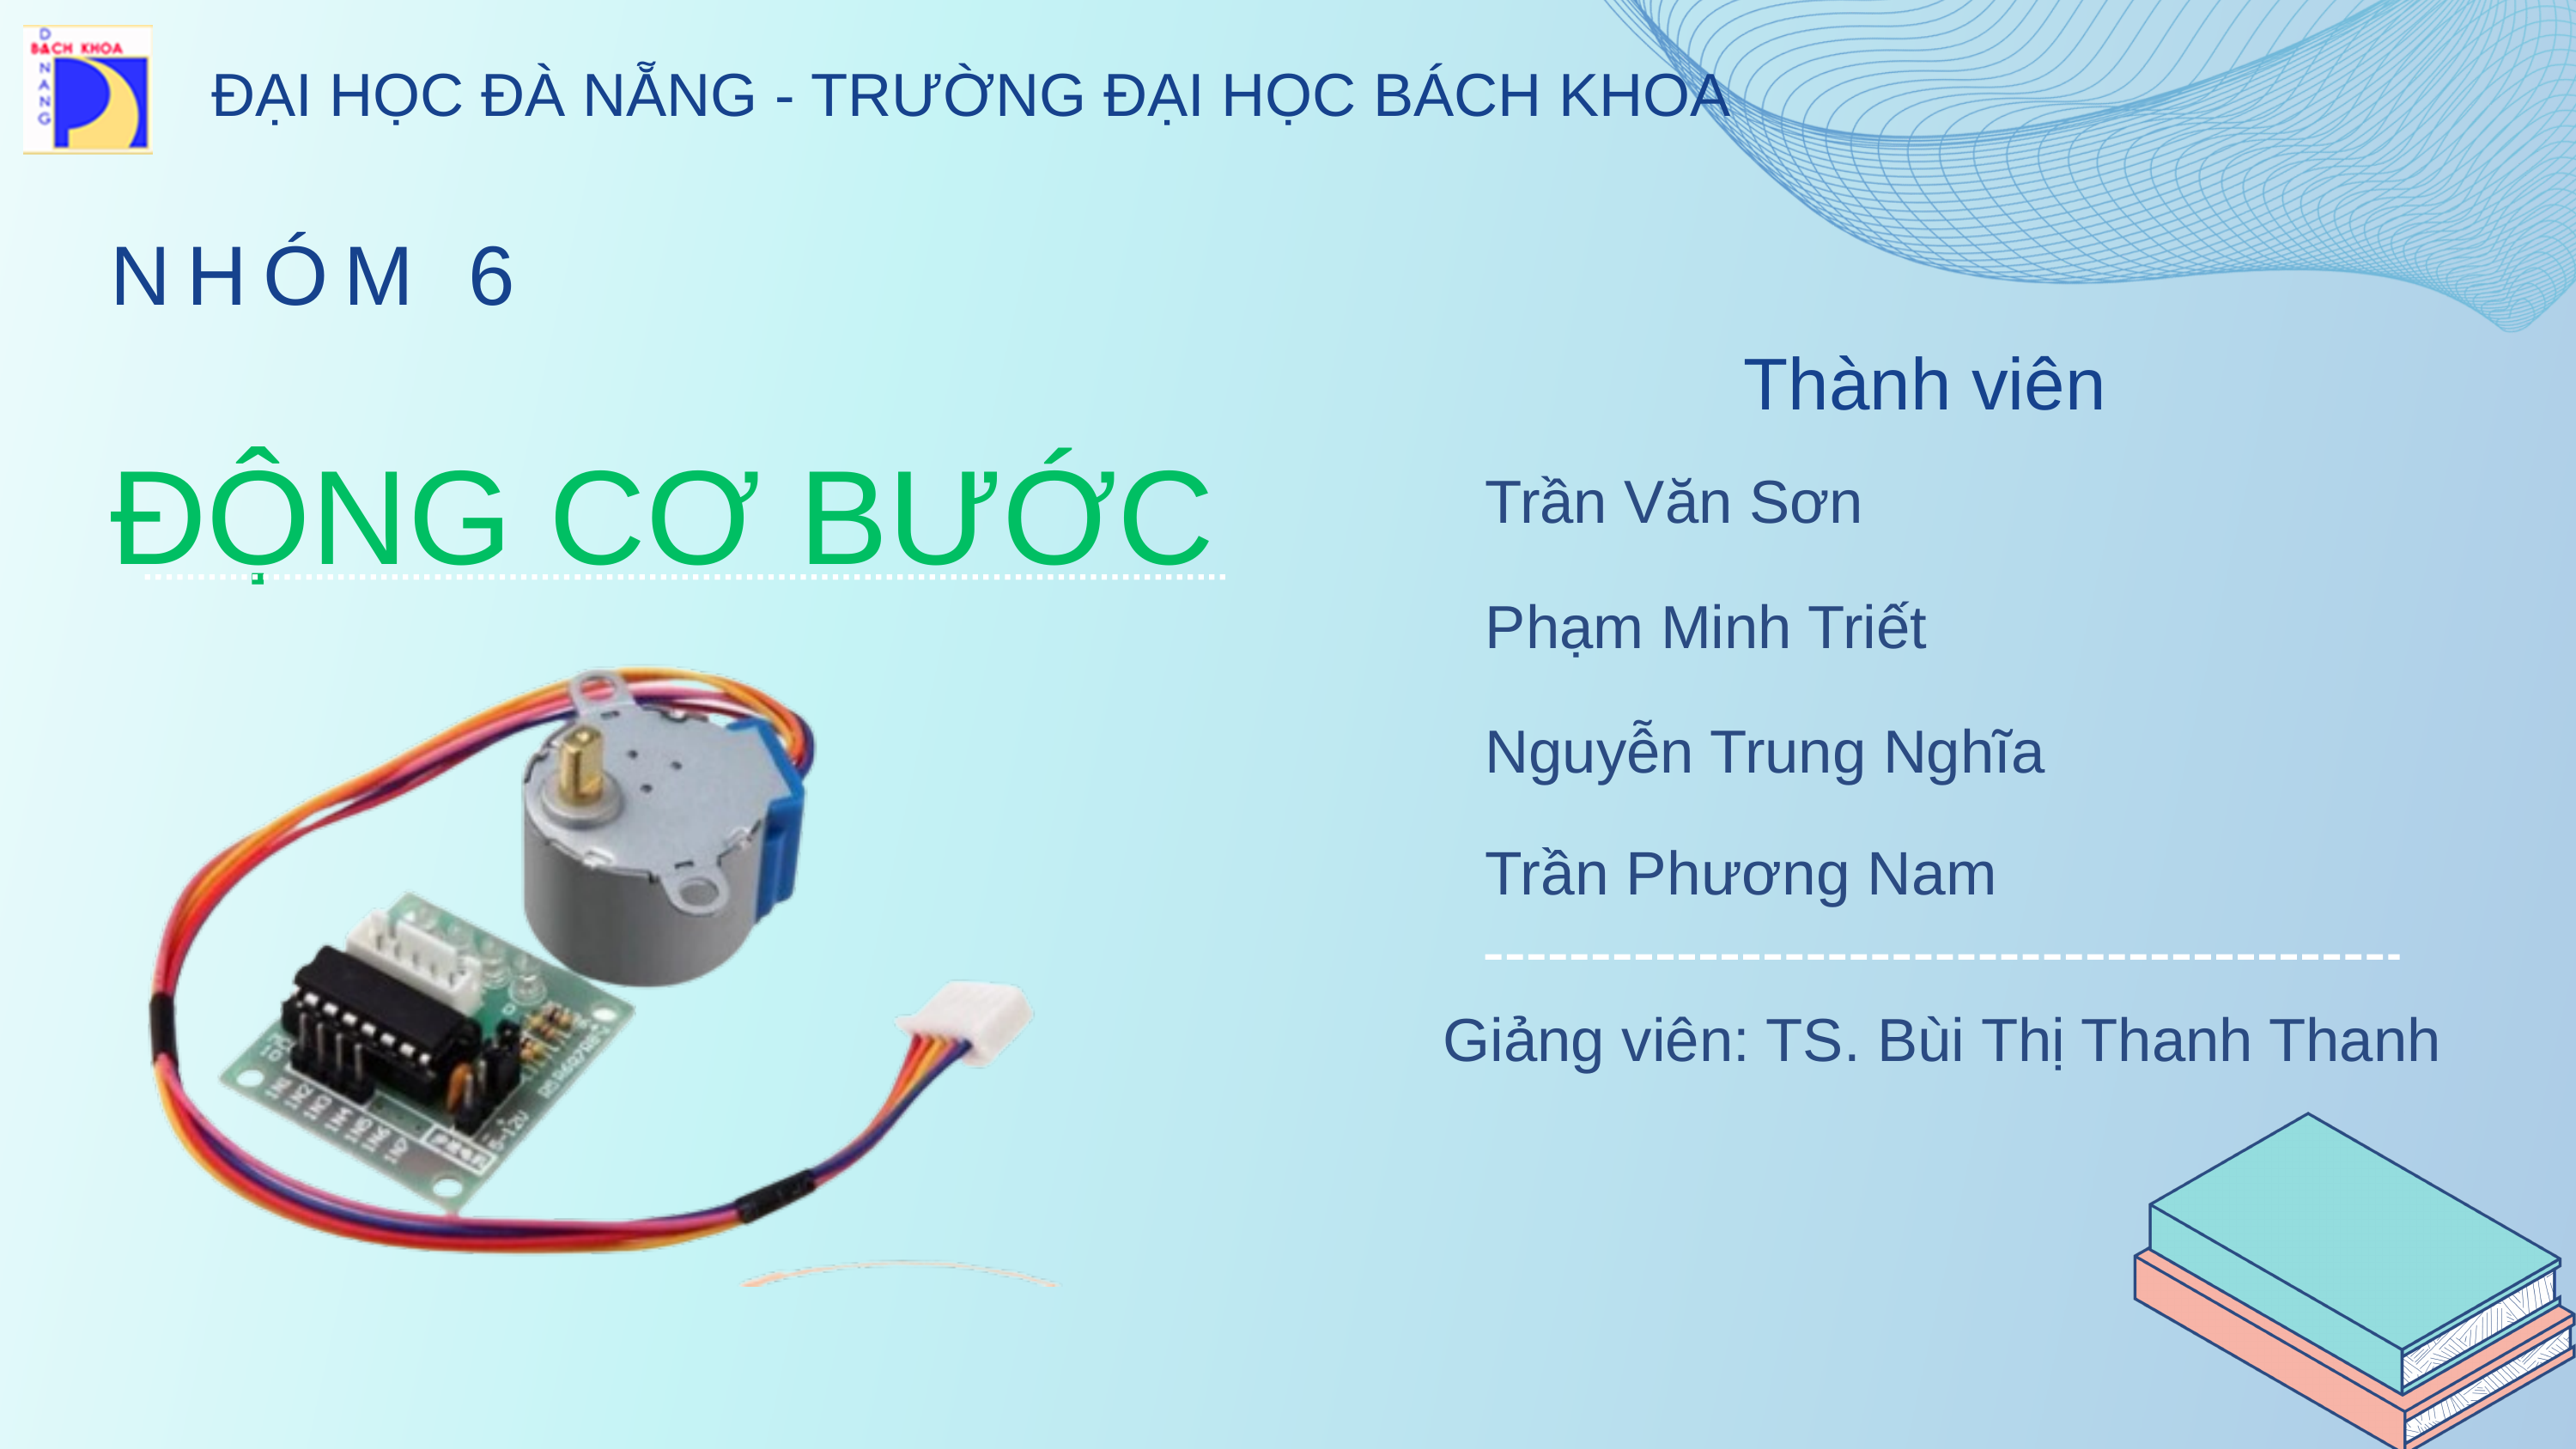

ĐẠI HỌC ĐÀ NẴNG - TRƯỜNG ĐẠI HỌC BÁCH KHOA
NHÓM 6
ĐỘNG CƠ BƯỚC

Thành viên
Trần Văn Sơn
Phạm Minh Triết

Nguyễn Trung Nghĩa
Trần Phương Nam

Giảng viên: TS. Bùi Thị Thanh Thanh